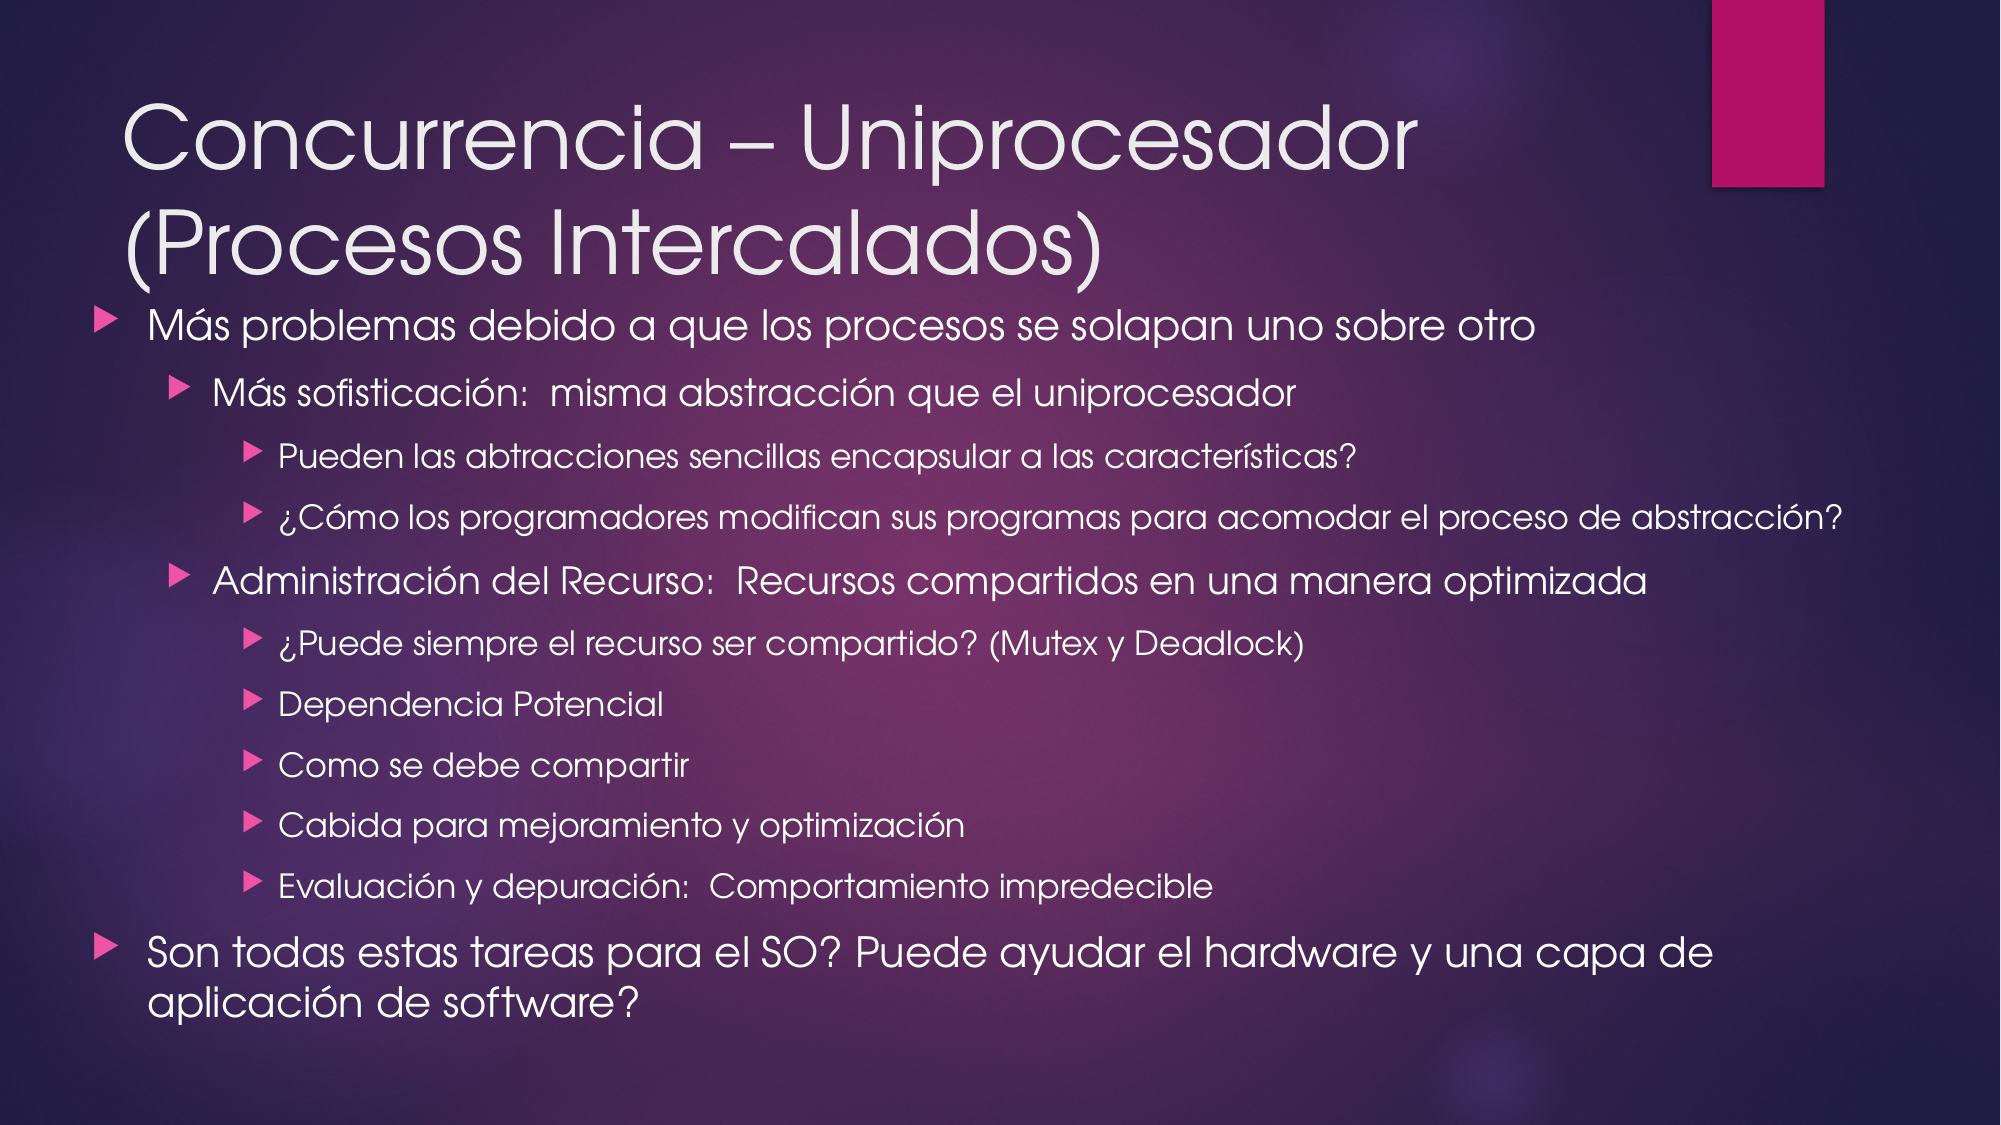

# Concurrencia – Uniprocesador (Procesos Intercalados)
Más problemas debido a que los procesos se solapan uno sobre otro
Más sofisticación:  misma abstracción que el uniprocesador
Pueden las abtracciones sencillas encapsular a las características?
¿Cómo los programadores modifican sus programas para acomodar el proceso de abstracción?
Administración del Recurso:  Recursos compartidos en una manera optimizada
¿Puede siempre el recurso ser compartido? (Mutex y Deadlock)
Dependencia Potencial
Como se debe compartir
Cabida para mejoramiento y optimización
Evaluación y depuración:  Comportamiento impredecible
Son todas estas tareas para el SO? Puede ayudar el hardware y una capa de aplicación de software?